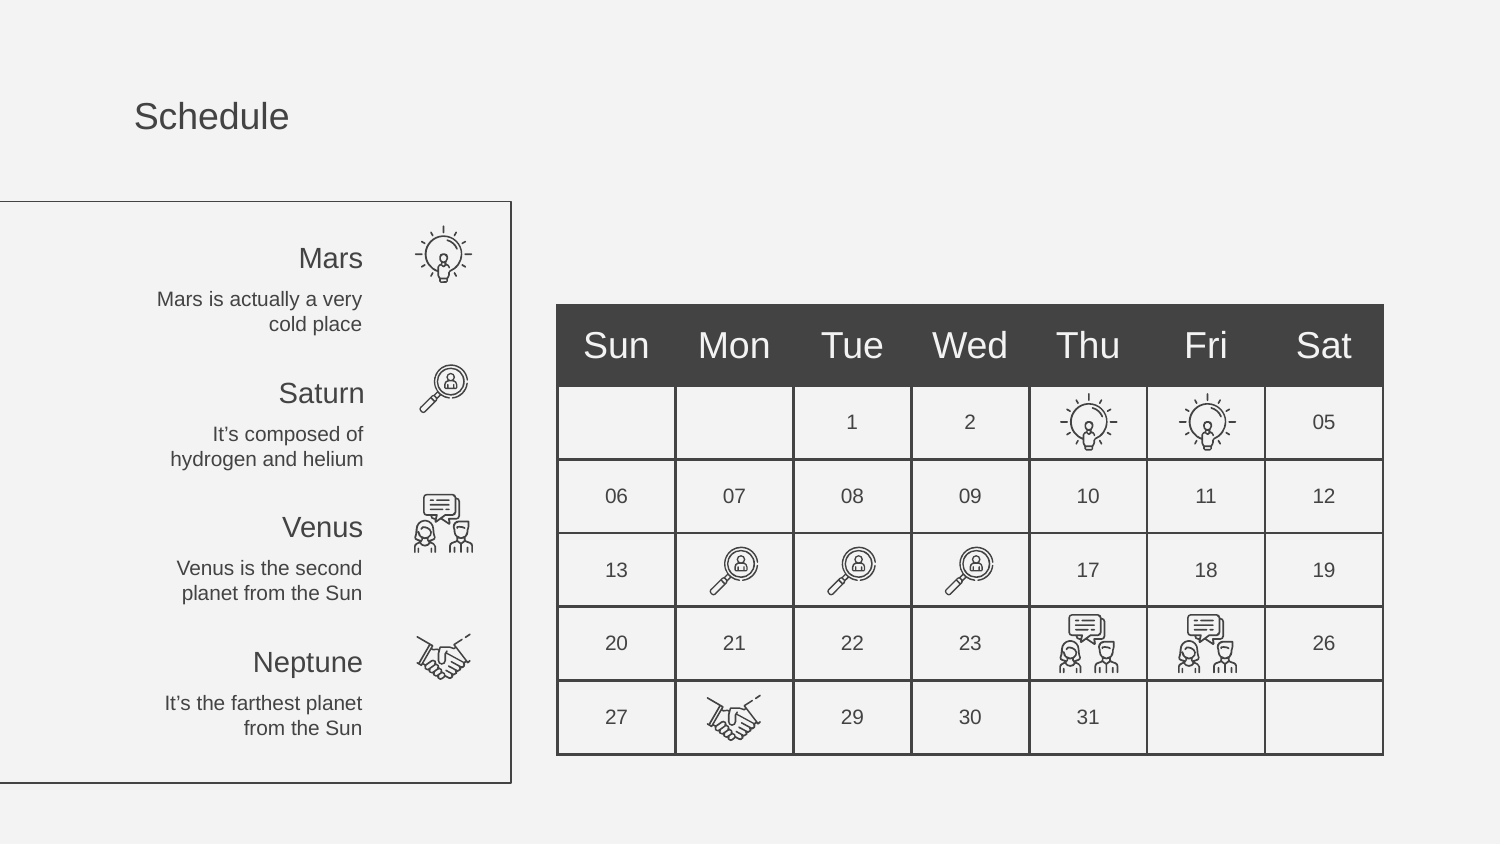

# Schedule

Mars

Mars is actually a very cold place
| Sun | Mon | Tue | Wed | Thu | Fri | Sat |
| --- | --- | --- | --- | --- | --- | --- |
|  |  | 1 | 2 |  |  | 05 |
| 06 | 07 | 08 | 09 | 10 | 11 | 12 |
| 13 |  |  |  | 17 | 18 | 19 |
| 20 | 21 | 22 | 23 |  |  | 26 |
| 27 |  | 29 | 30 | 31 |  |  |
Saturn

It’s composed of hydrogen and helium
Venus

Venus is the second planet from the Sun

Neptune

It’s the farthest planet from the Sun